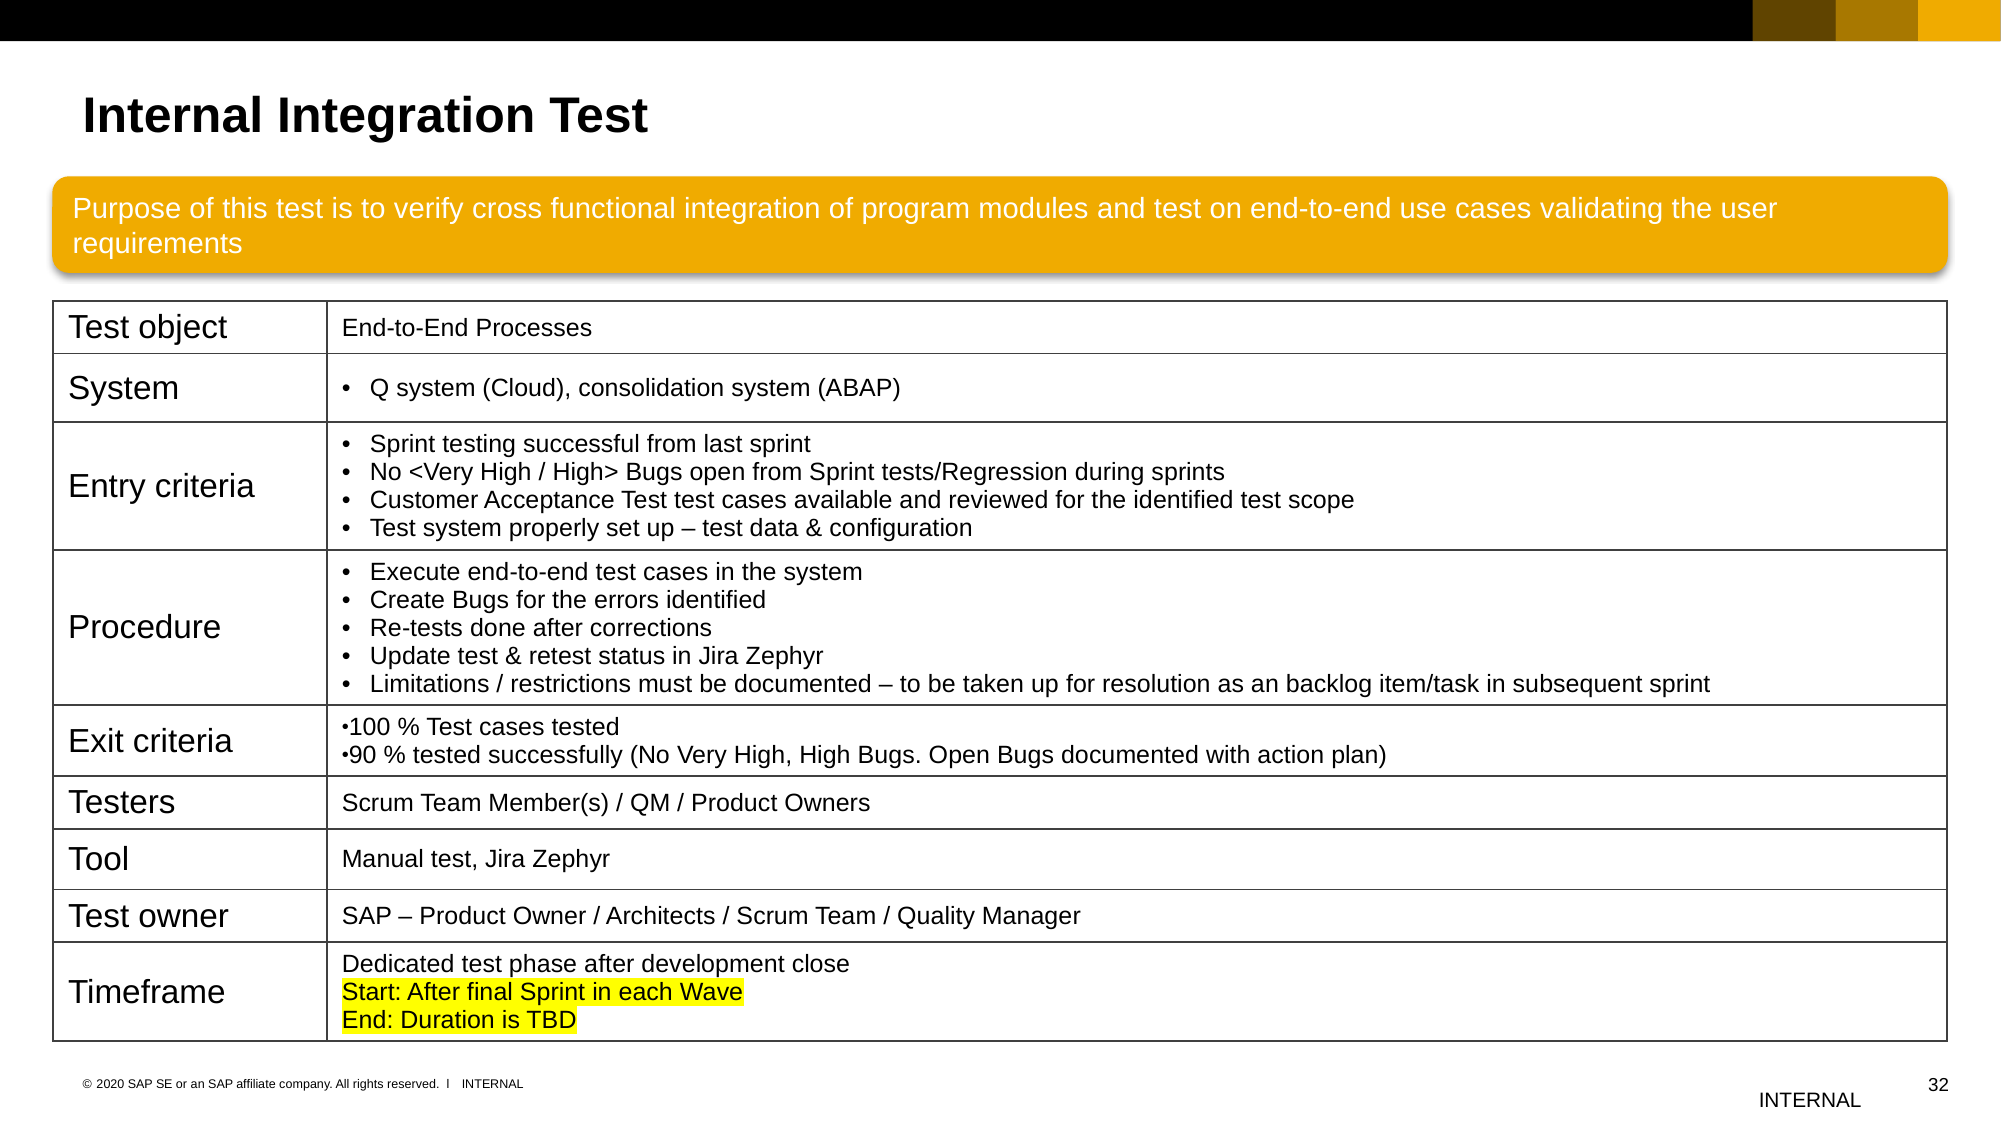

# Internal Integration Test
Purpose of this test is to verify cross functional integration of program modules and test on end-to-end use cases validating the user requirements
| Test object | End-to-End Processes |
| --- | --- |
| System | Q system (Cloud), consolidation system (ABAP) |
| Entry criteria | Sprint testing successful from last sprint No <Very High / High> Bugs open from Sprint tests/Regression during sprints Customer Acceptance Test test cases available and reviewed for the identified test scope Test system properly set up – test data & configuration |
| Procedure | Execute end-to-end test cases in the system Create Bugs for the errors identified Re-tests done after corrections Update test & retest status in Jira Zephyr Limitations / restrictions must be documented – to be taken up for resolution as an backlog item/task in subsequent sprint |
| Exit criteria | 100 % Test cases tested 90 % tested successfully (No Very High, High Bugs. Open Bugs documented with action plan) |
| Testers | Scrum Team Member(s) / QM / Product Owners |
| Tool | Manual test, Jira Zephyr |
| Test owner | SAP – Product Owner / Architects / Scrum Team / Quality Manager |
| Timeframe | Dedicated test phase after development close Start: After final Sprint in each Wave End: Duration is TBD |